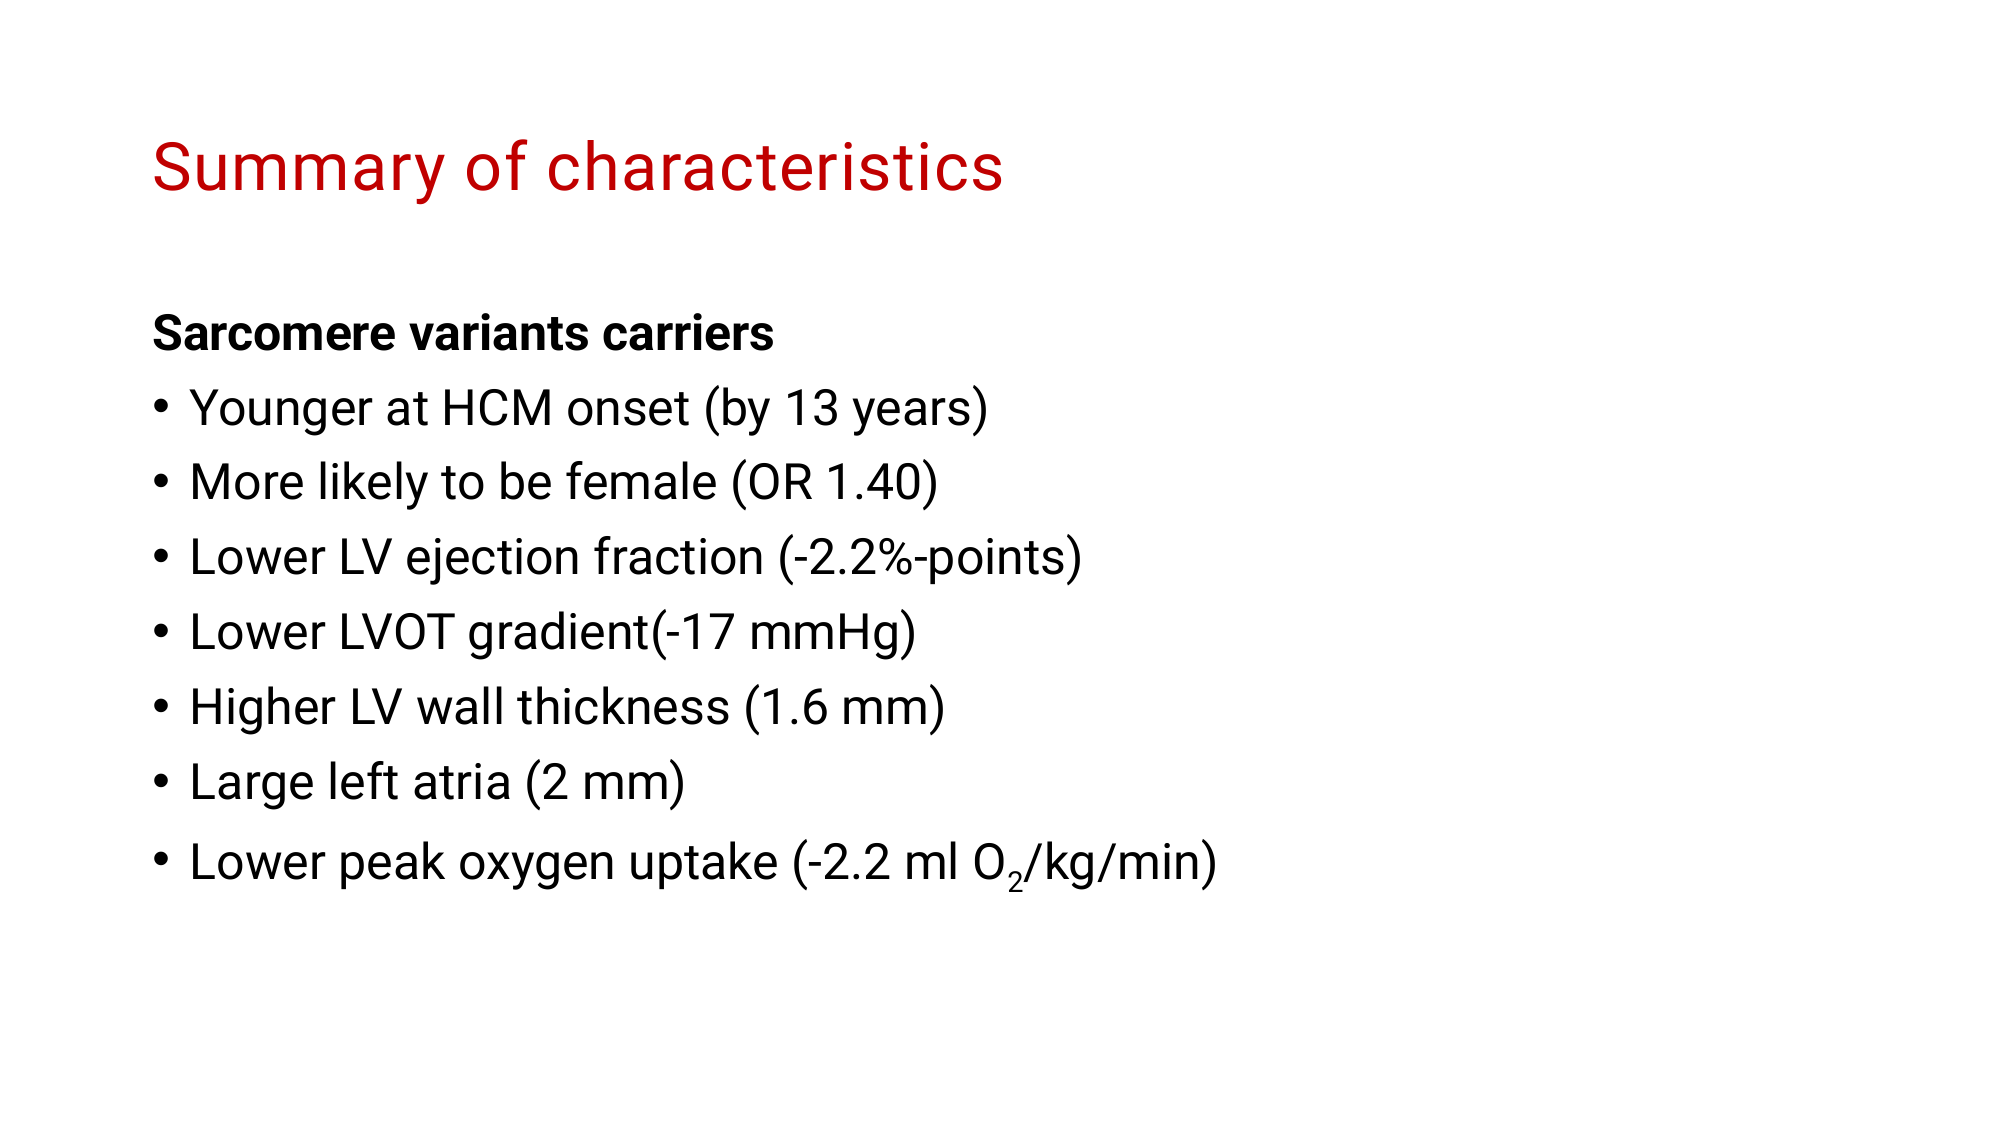

# Summary of characteristics
Sarcomere variants carriers
Younger at HCM onset (by 13 years)
More likely to be female (OR 1.40)
Lower LV ejection fraction (-2.2%-points)
Lower LVOT gradient(-17 mmHg)
Higher LV wall thickness (1.6 mm)
Large left atria (2 mm)
Lower peak oxygen uptake (-2.2 ml O2/kg/min)